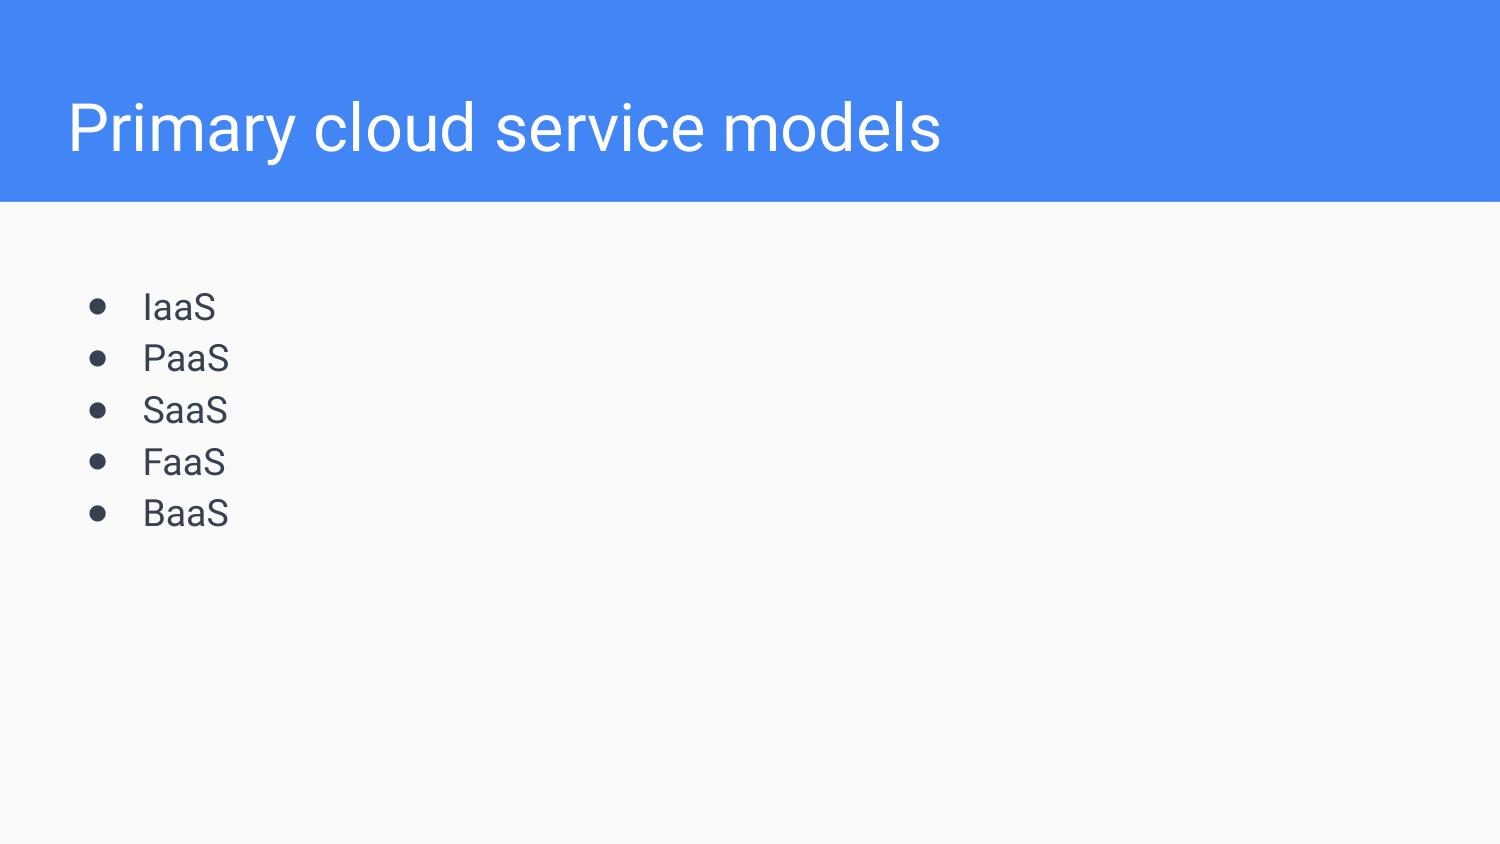

# Primary cloud service models
IaaS
PaaS
SaaS
FaaS
BaaS